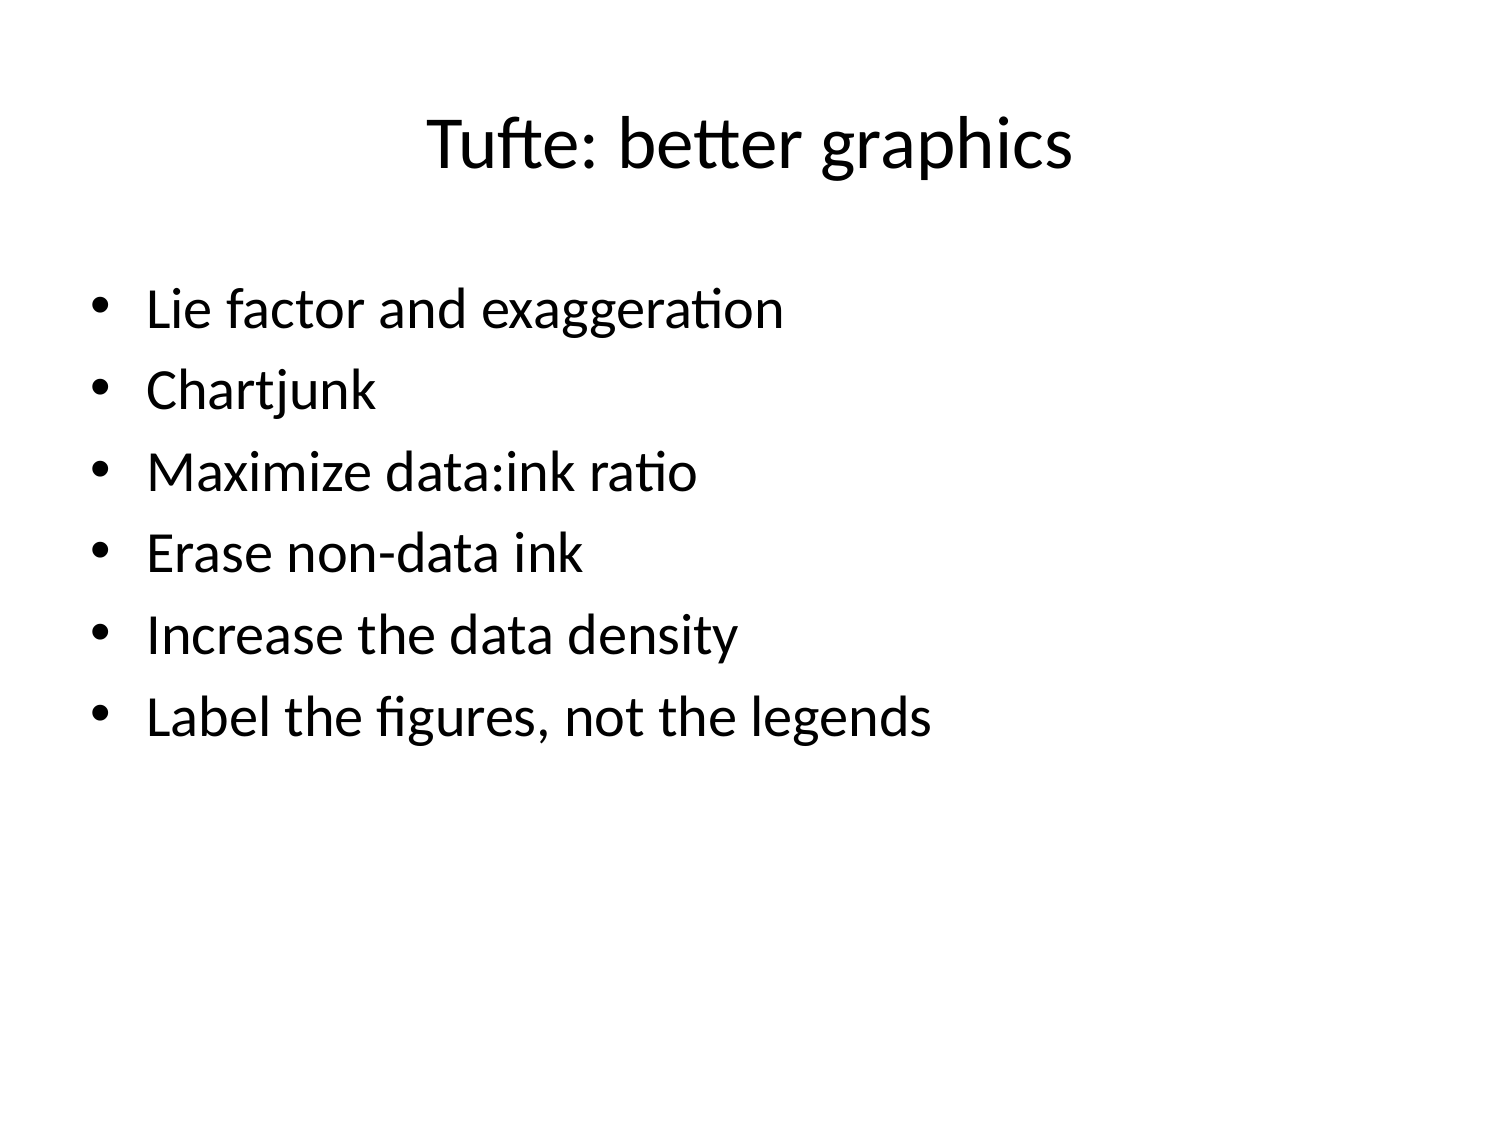

# Tufte: better graphics
Lie factor and exaggeration
Chartjunk
Maximize data:ink ratio
Erase non-data ink
Increase the data density
Label the figures, not the legends